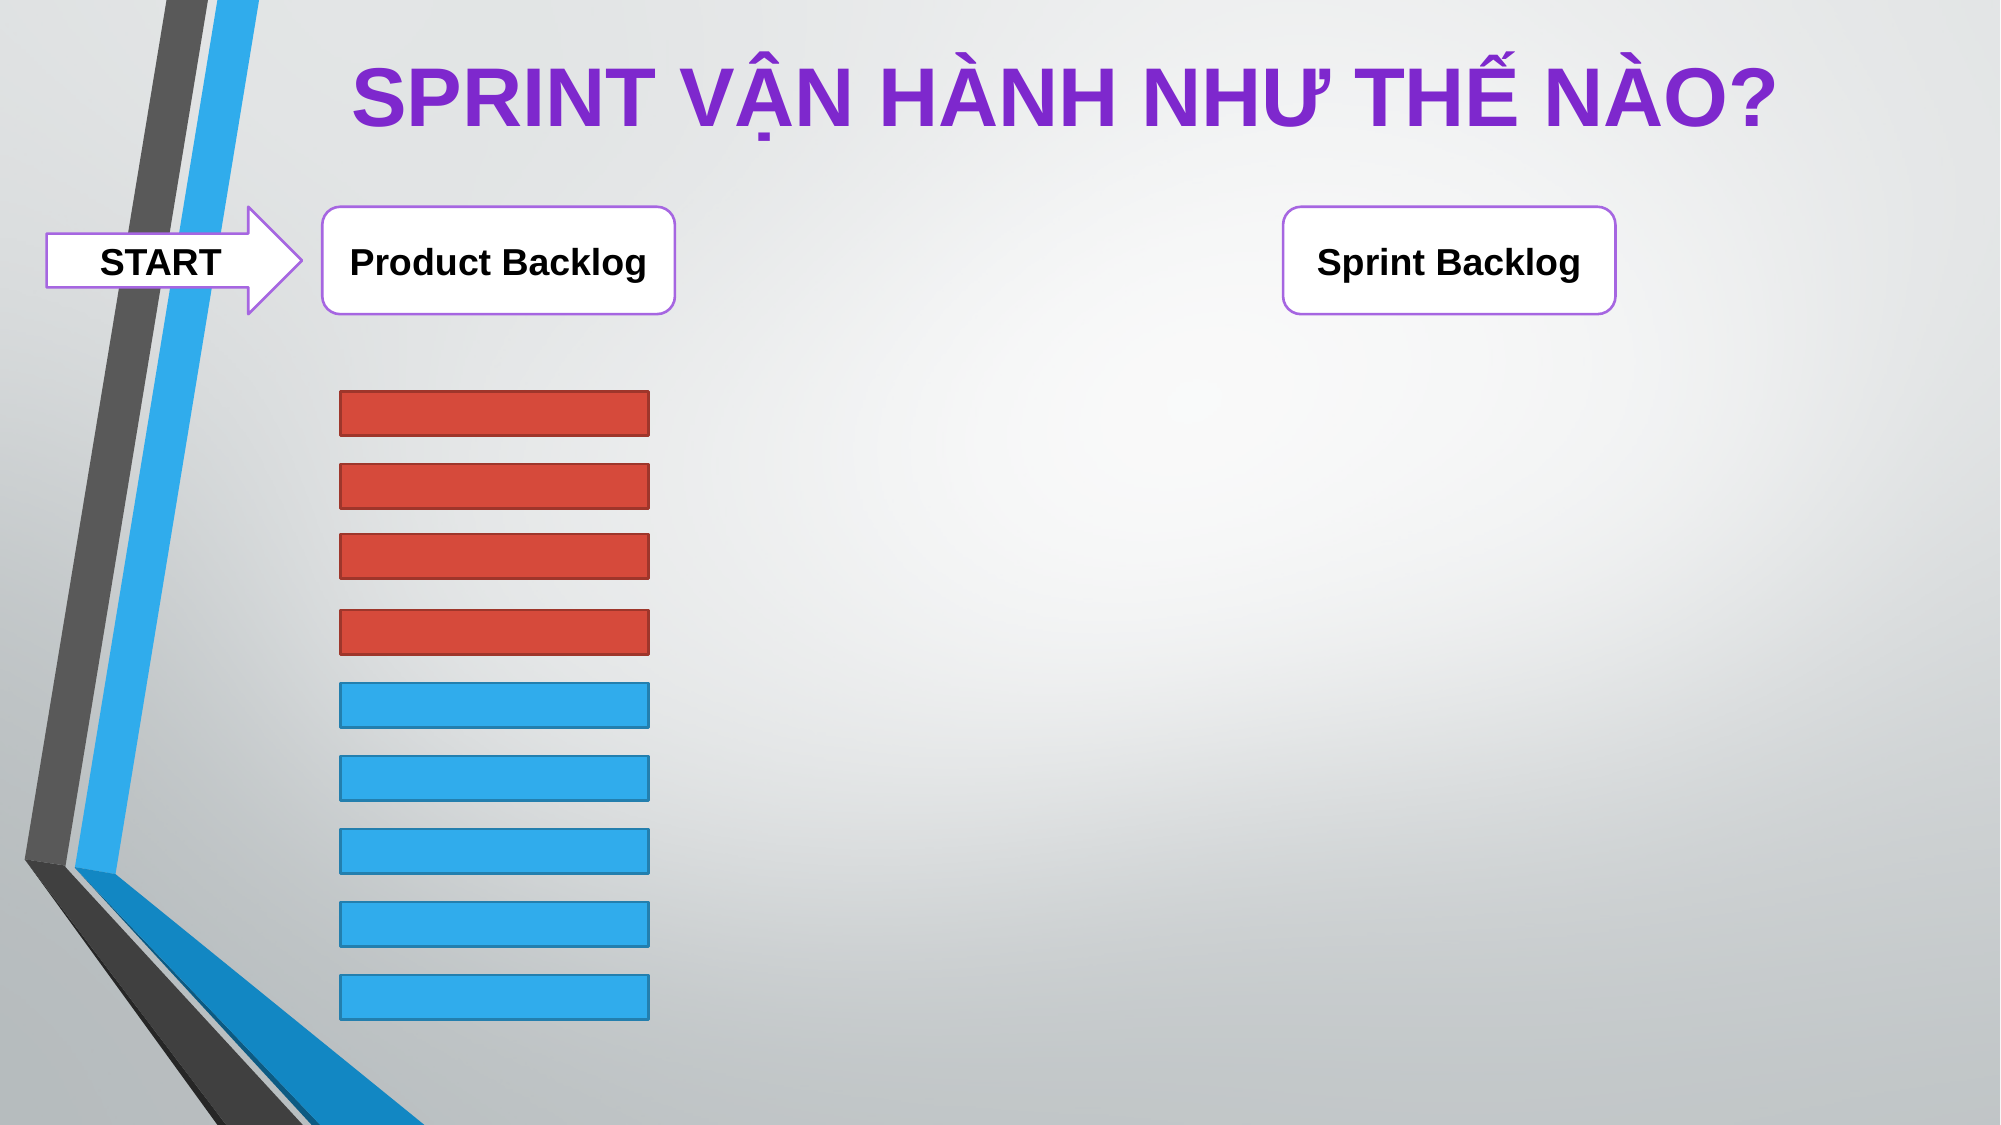

# SPRINT VẬN HÀNH NHƯ THẾ NÀO?
START
Product Backlog
Sprint Backlog